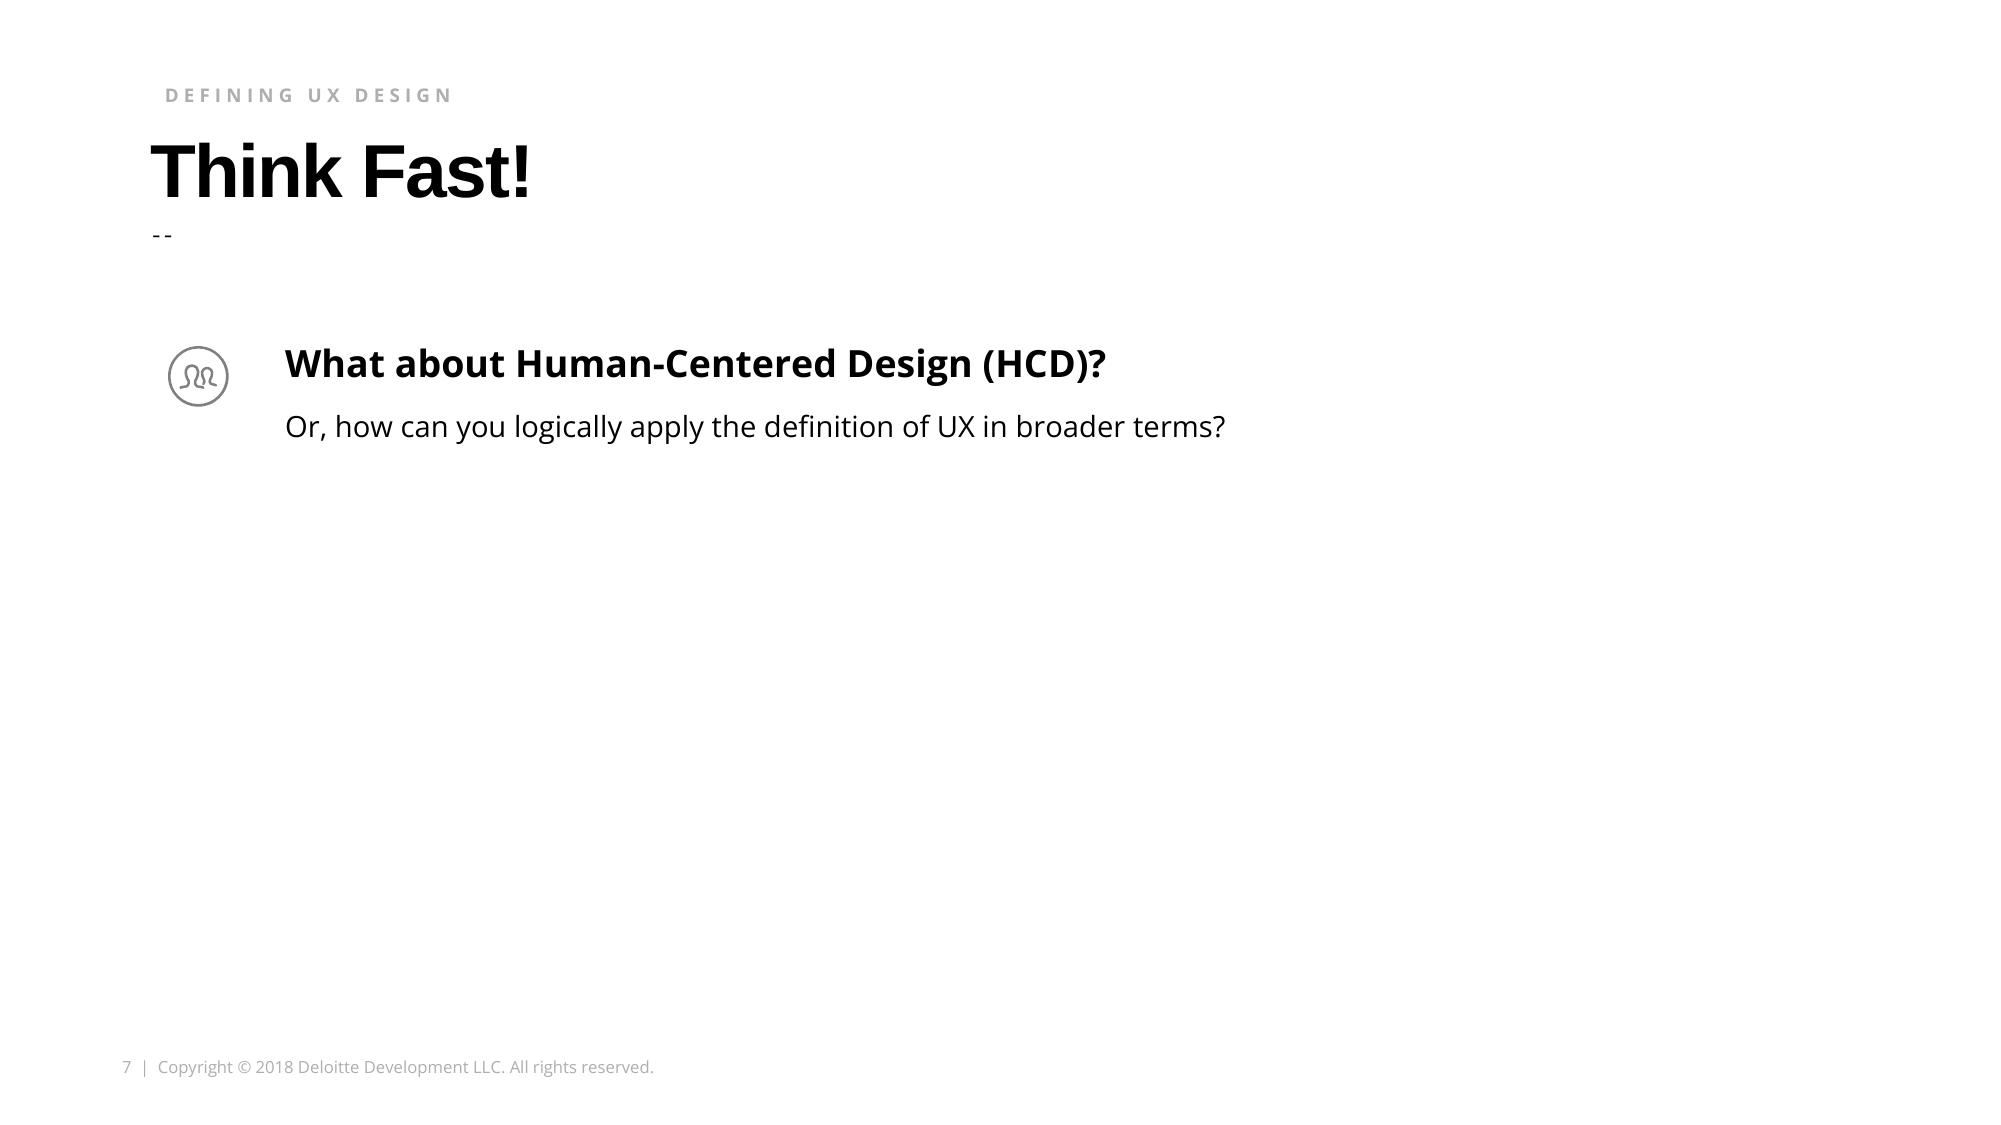

Defining UX Design
# Think Fast!
--

What about Human-Centered Design (HCD)?
Or, how can you logically apply the definition of UX in broader terms?